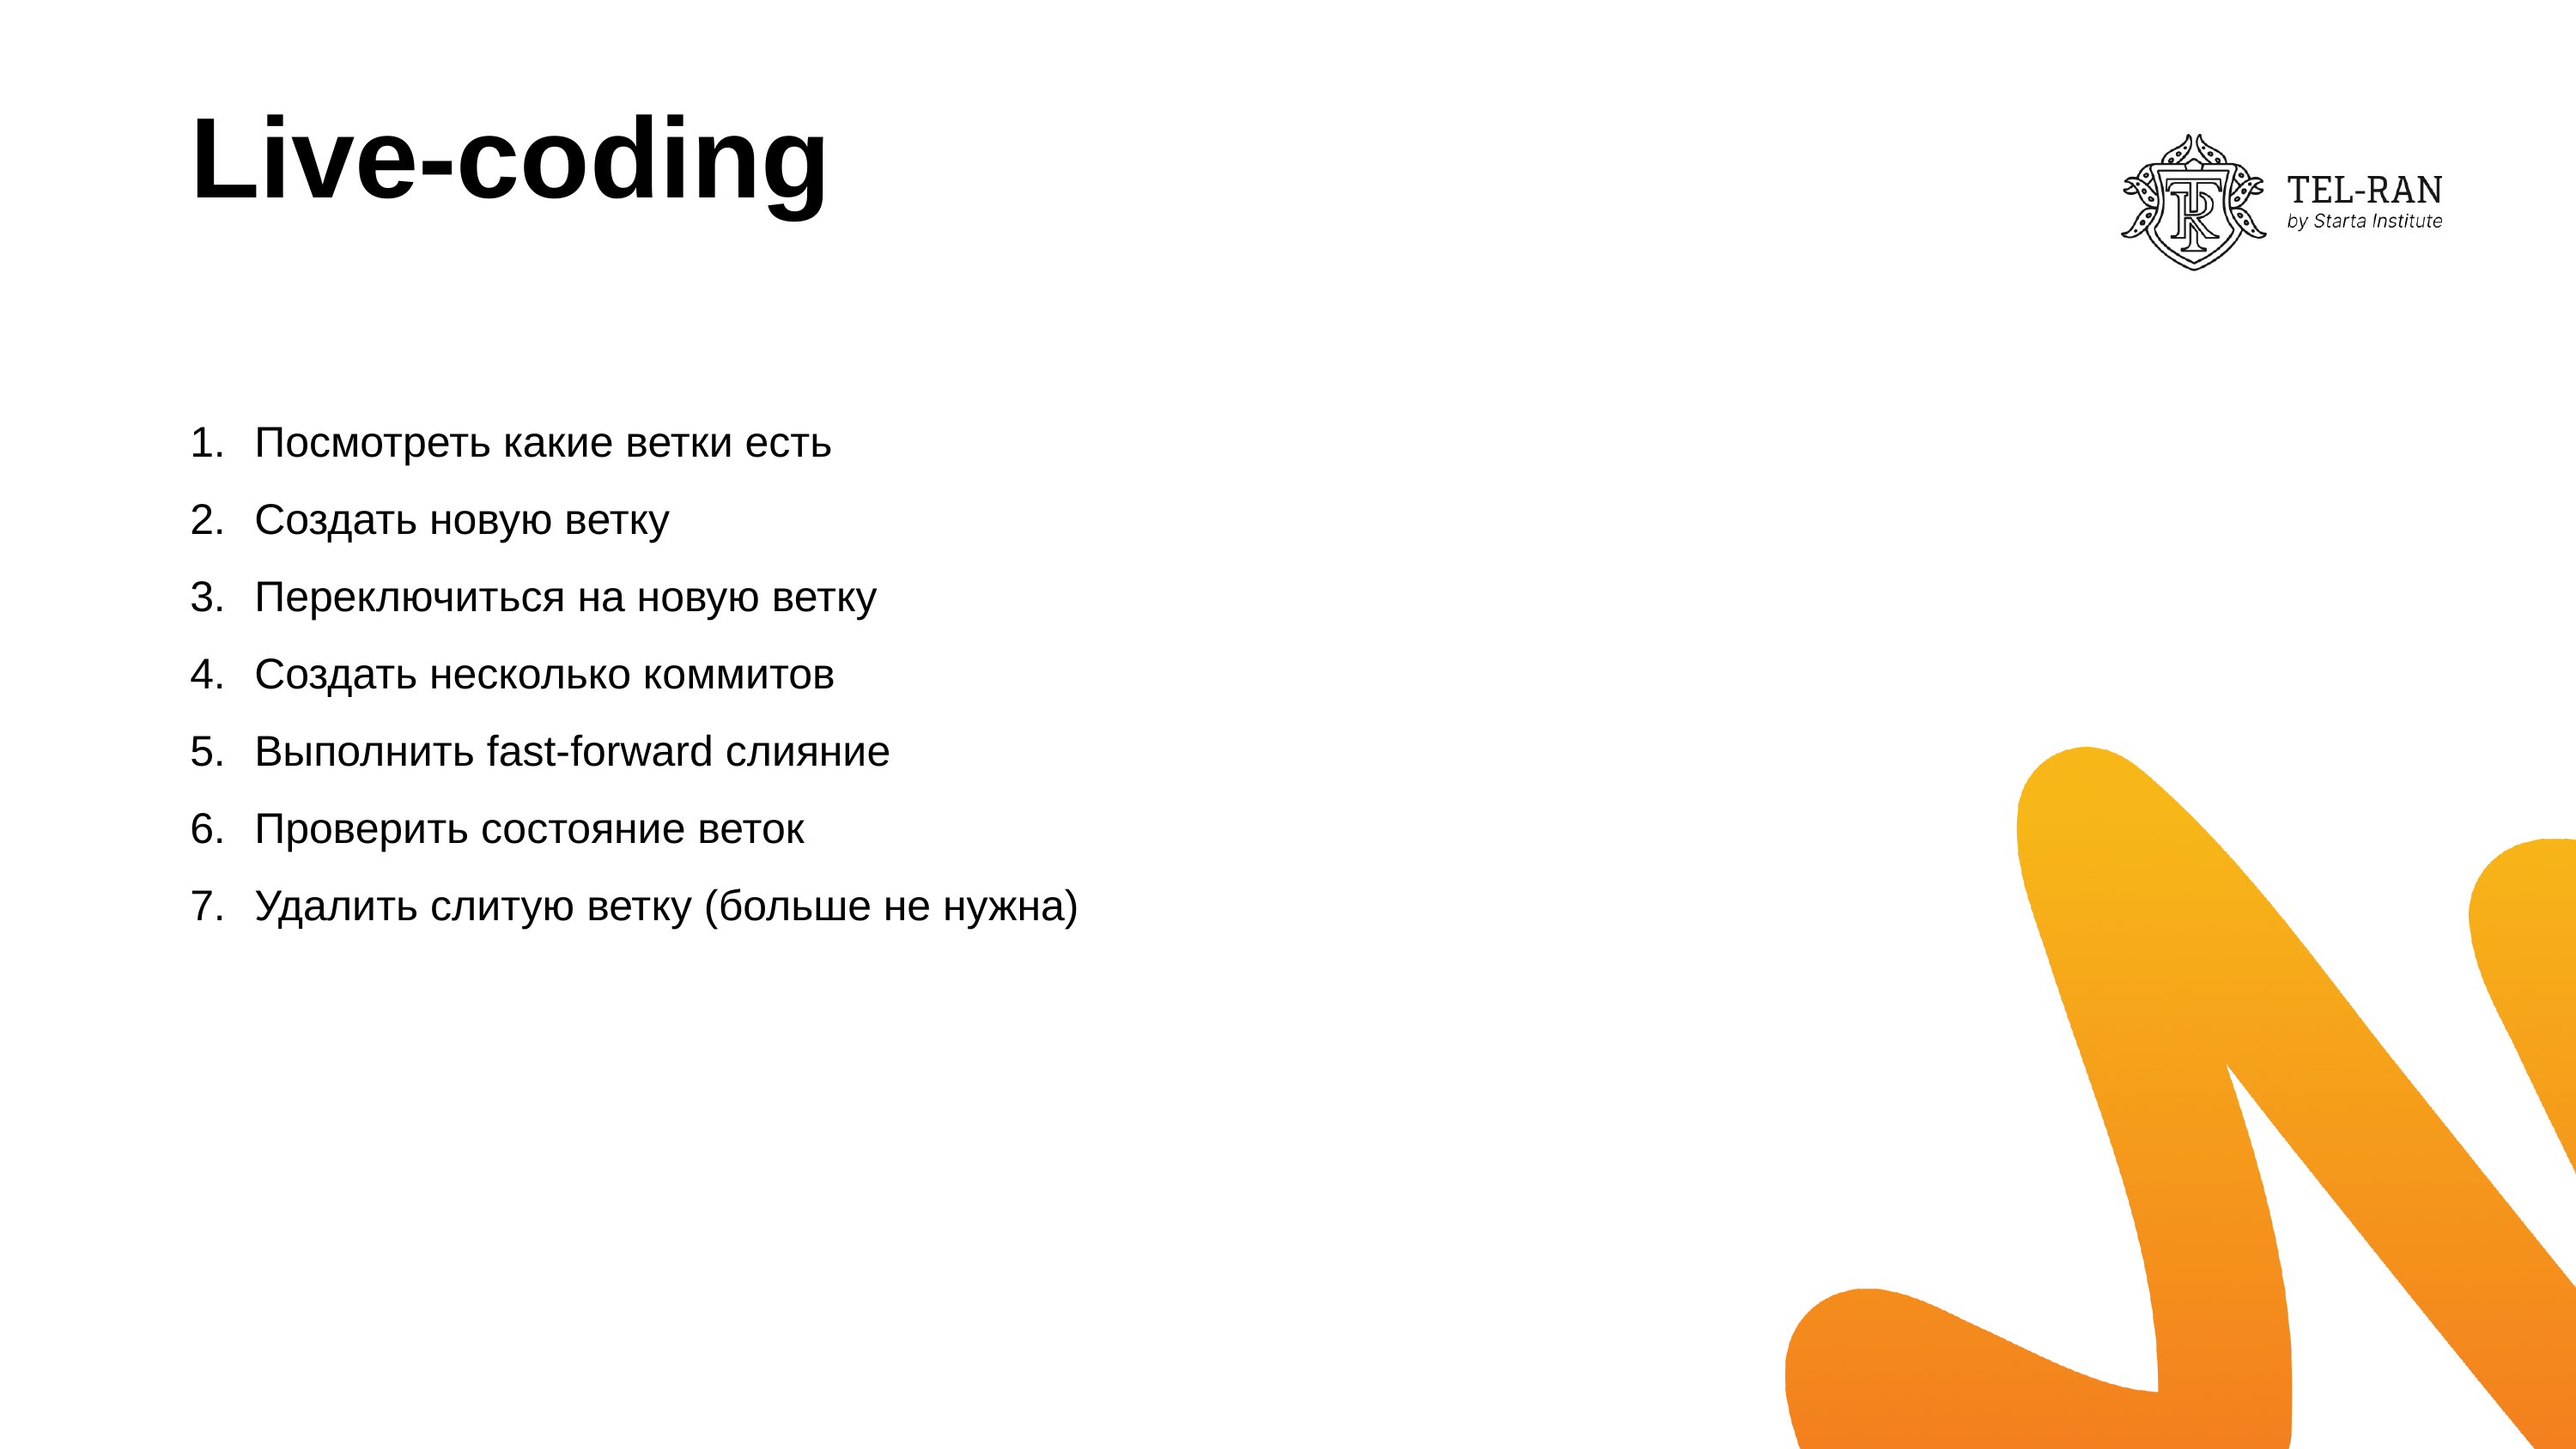

# Live-coding
Посмотреть какие ветки есть
Создать новую ветку
Переключиться на новую ветку
Создать несколько коммитов
Выполнить fast-forward слияние
Проверить состояние веток
Удалить слитую ветку (больше не нужна)